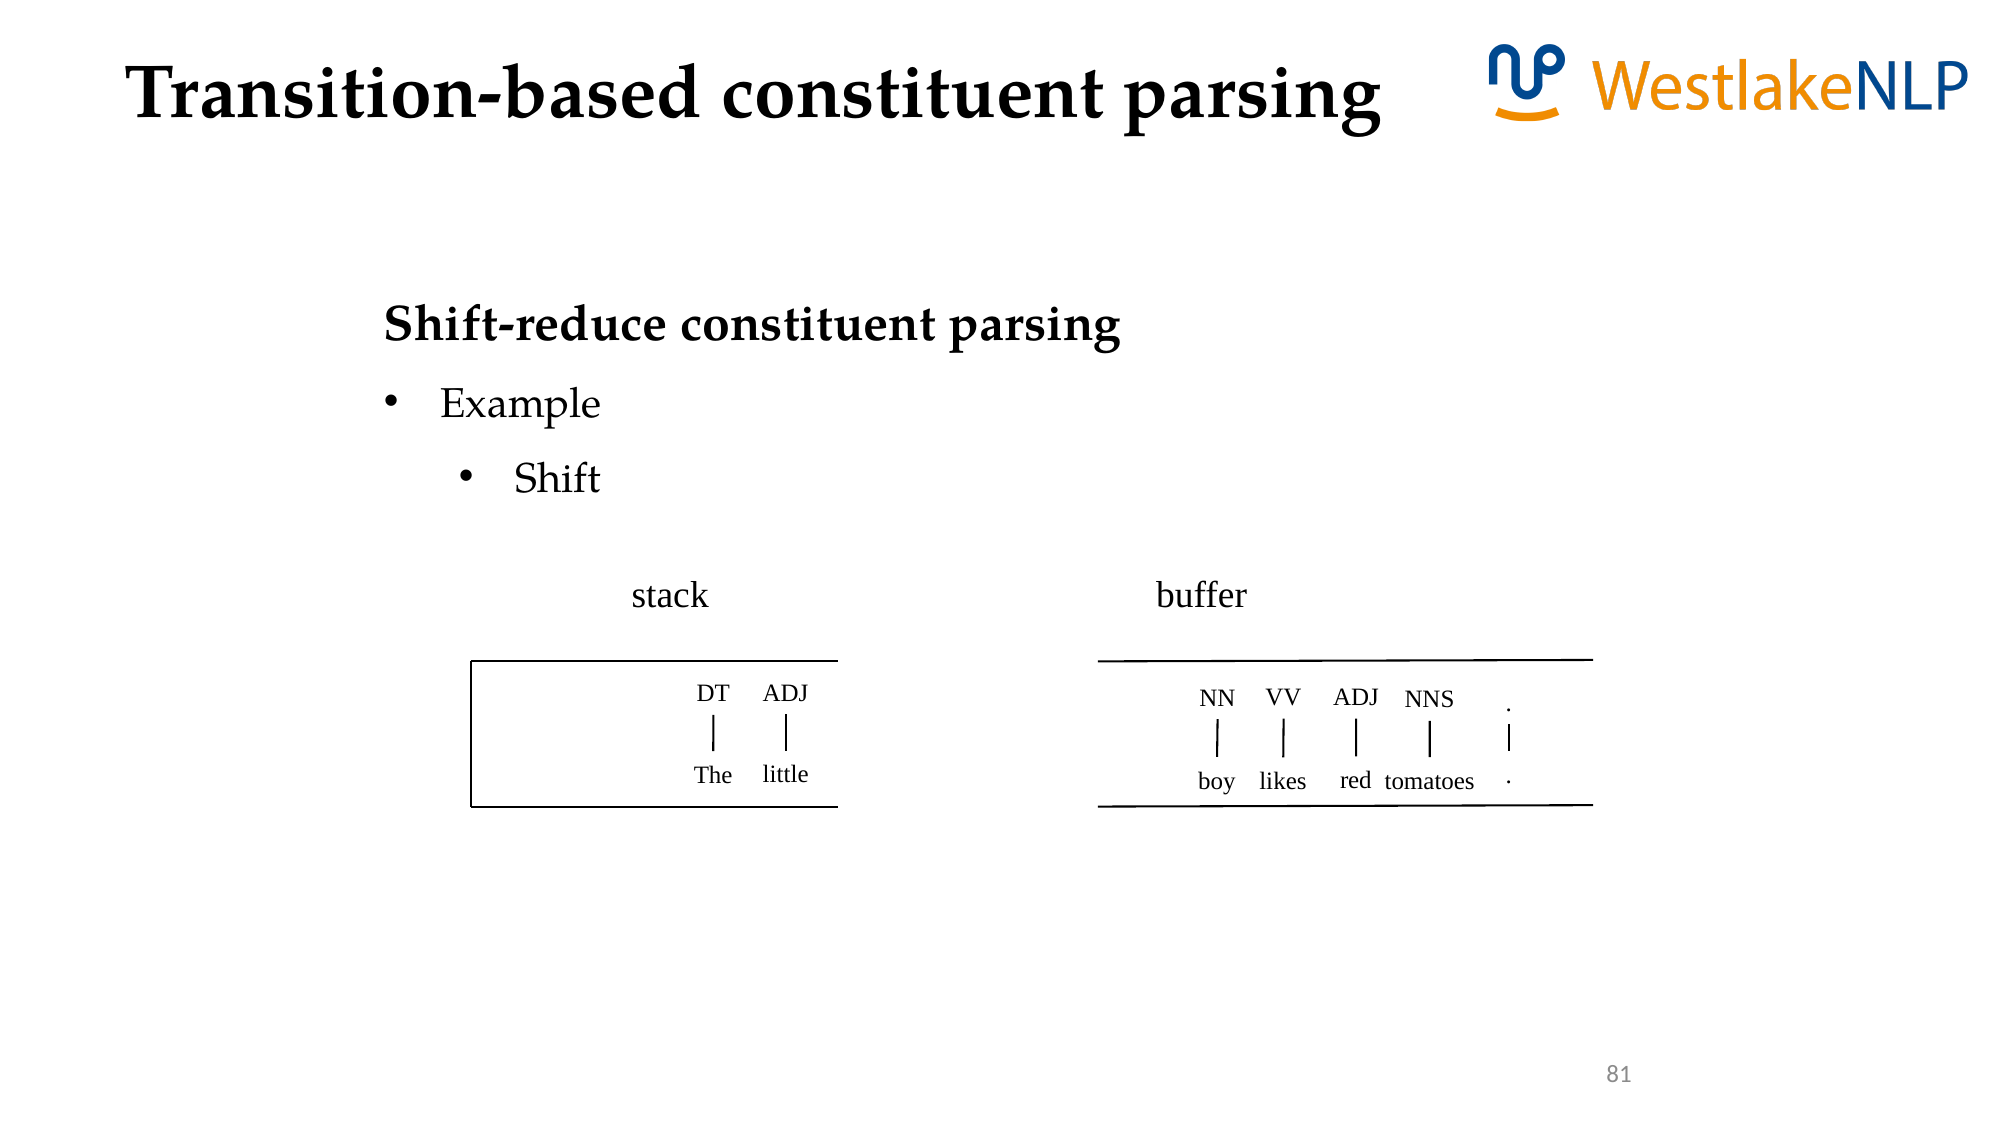

Transition-based constituent parsing
Shift-reduce constituent parsing
Example
Shift
stack
buffer
ADJ
DT
VV
ADJ
NN
NNS
.
little
The
.
red
boy
tomatoes
likes
81